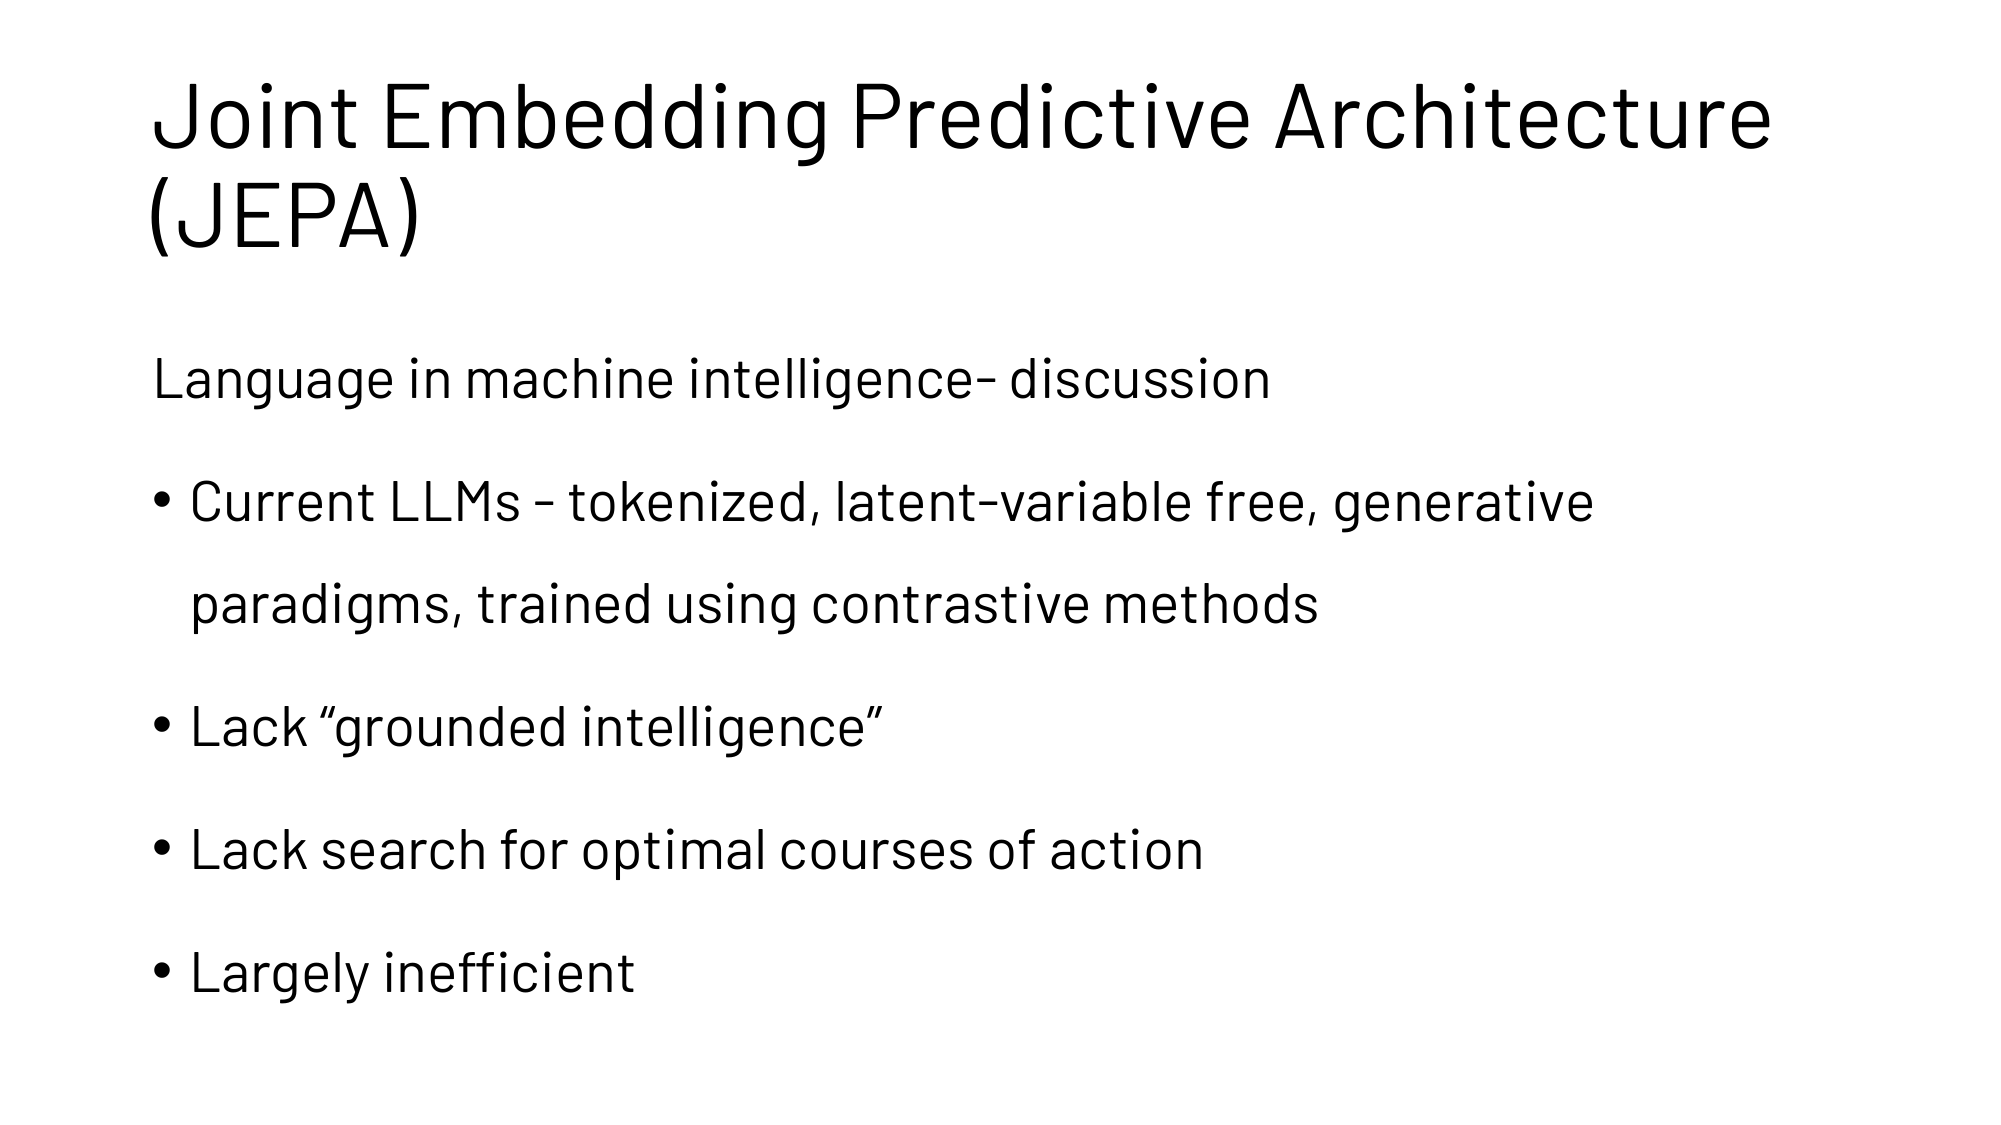

# Joint Embedding Predictive Architecture (JEPA)
Language in machine intelligence- discussion
Current LLMs - tokenized, latent-variable free, generative paradigms, trained using contrastive methods
Lack “grounded intelligence”
Lack search for optimal courses of action
Largely inefficient